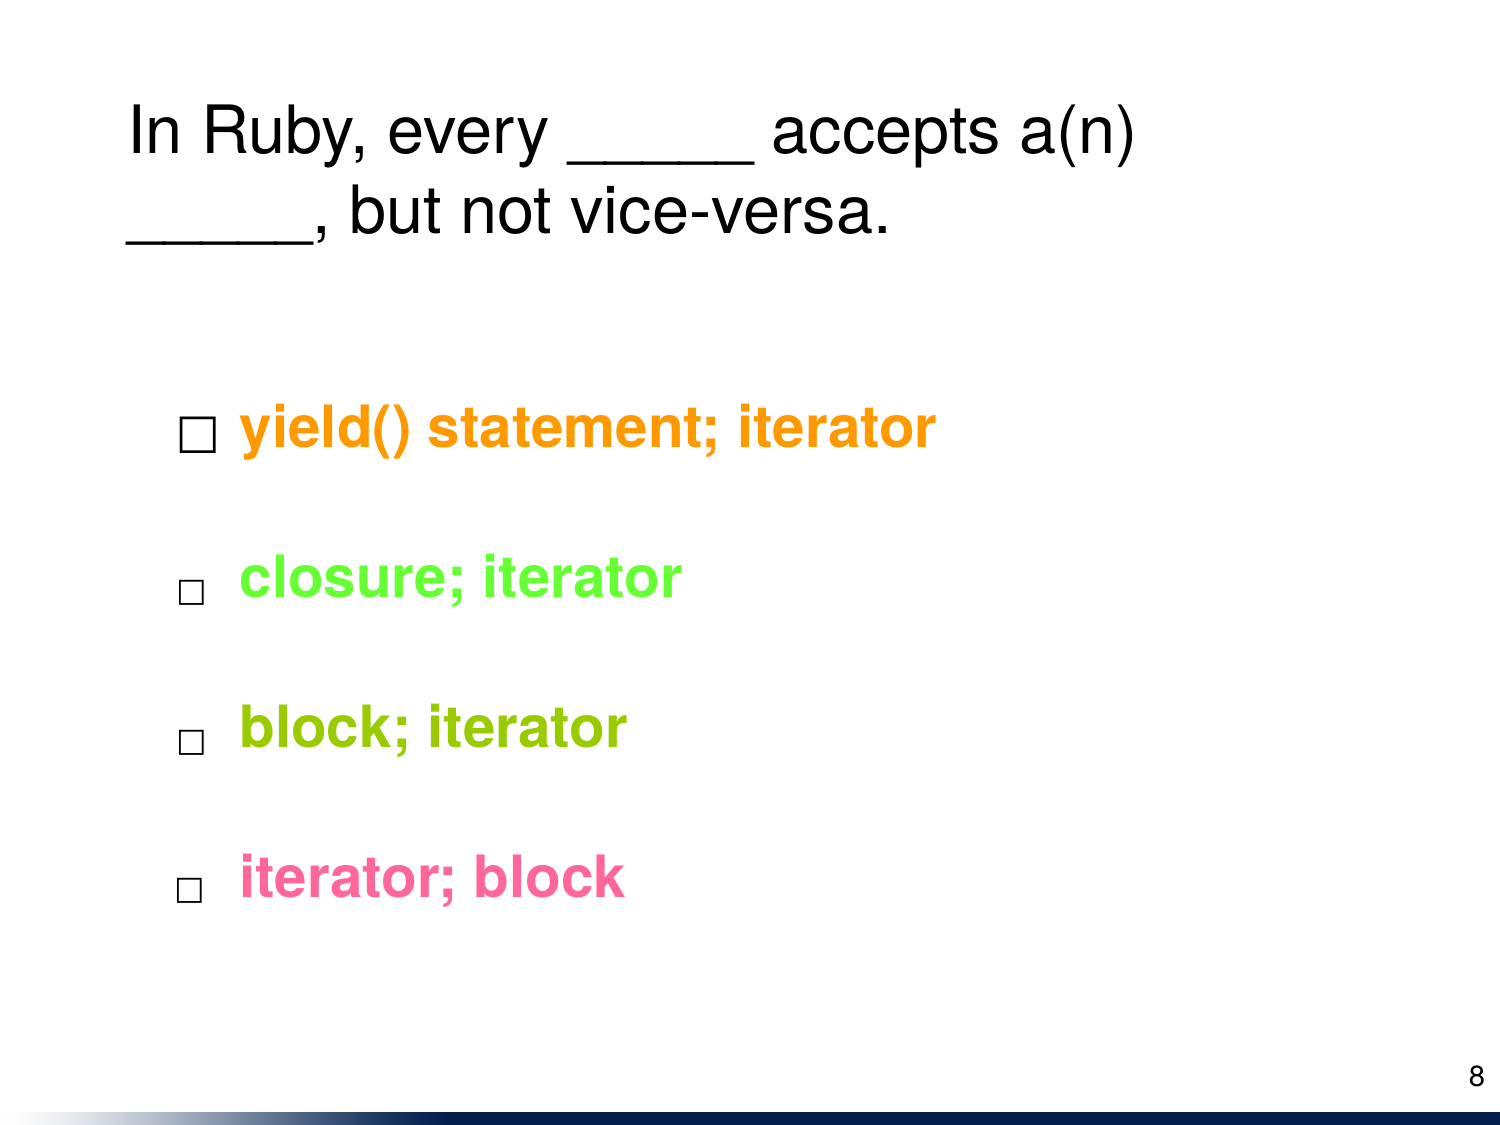

In Ruby, every _____ accepts a(n) _____, but not vice-versa.
yield() statement; iterator
☐
closure; iterator
☐
block; iterator
☐
iterator; block
☐
8